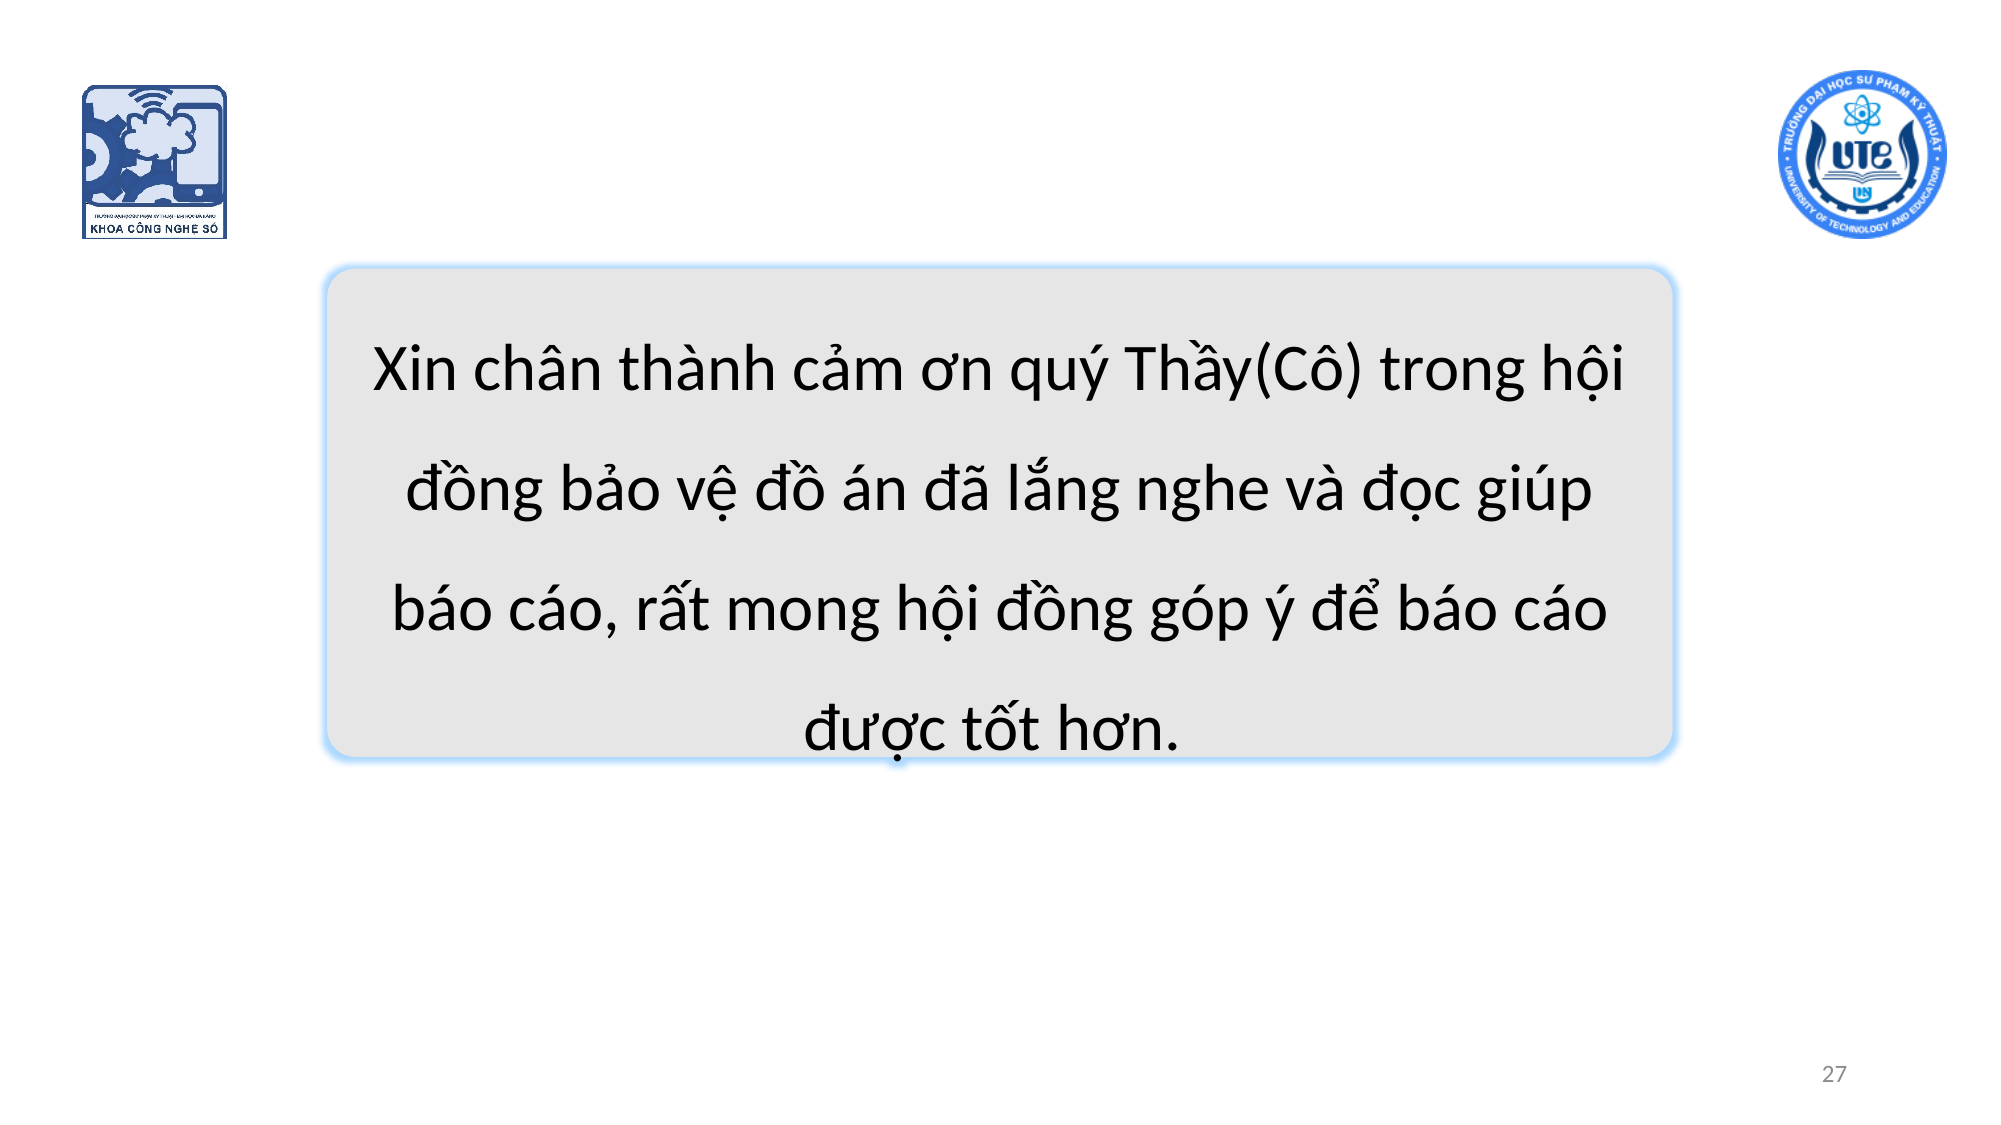

Xin chân thành cảm ơn quý Thầy(Cô) trong hội đồng bảo vệ đồ án đã lắng nghe và đọc giúp báo cáo, rất mong hội đồng góp ý để báo cáo được tốt hơn.
27